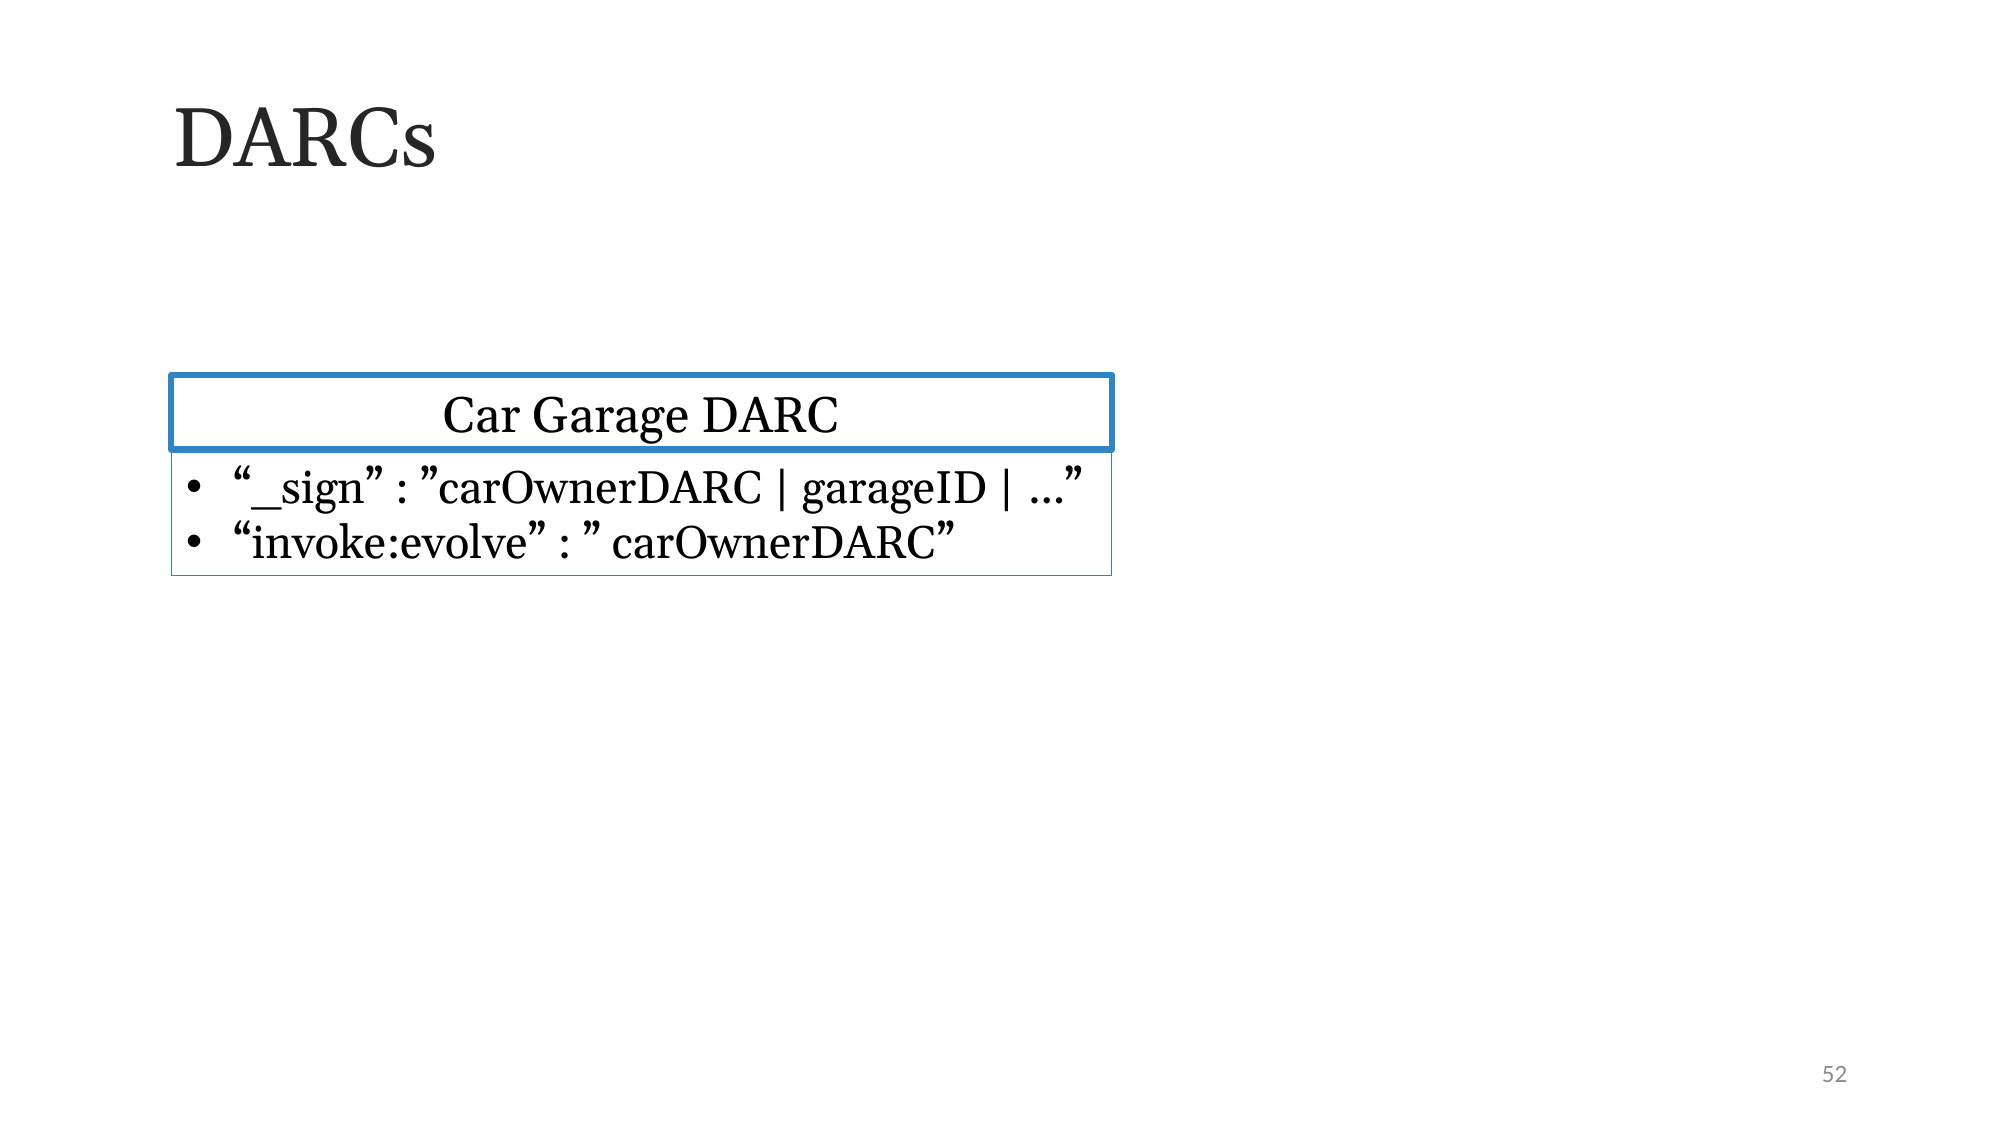

DARCs

Car Garage DARC
“_sign” : ”carOwnerDARC | garageID | …”
“invoke:evolve” : ” carOwnerDARC”
52